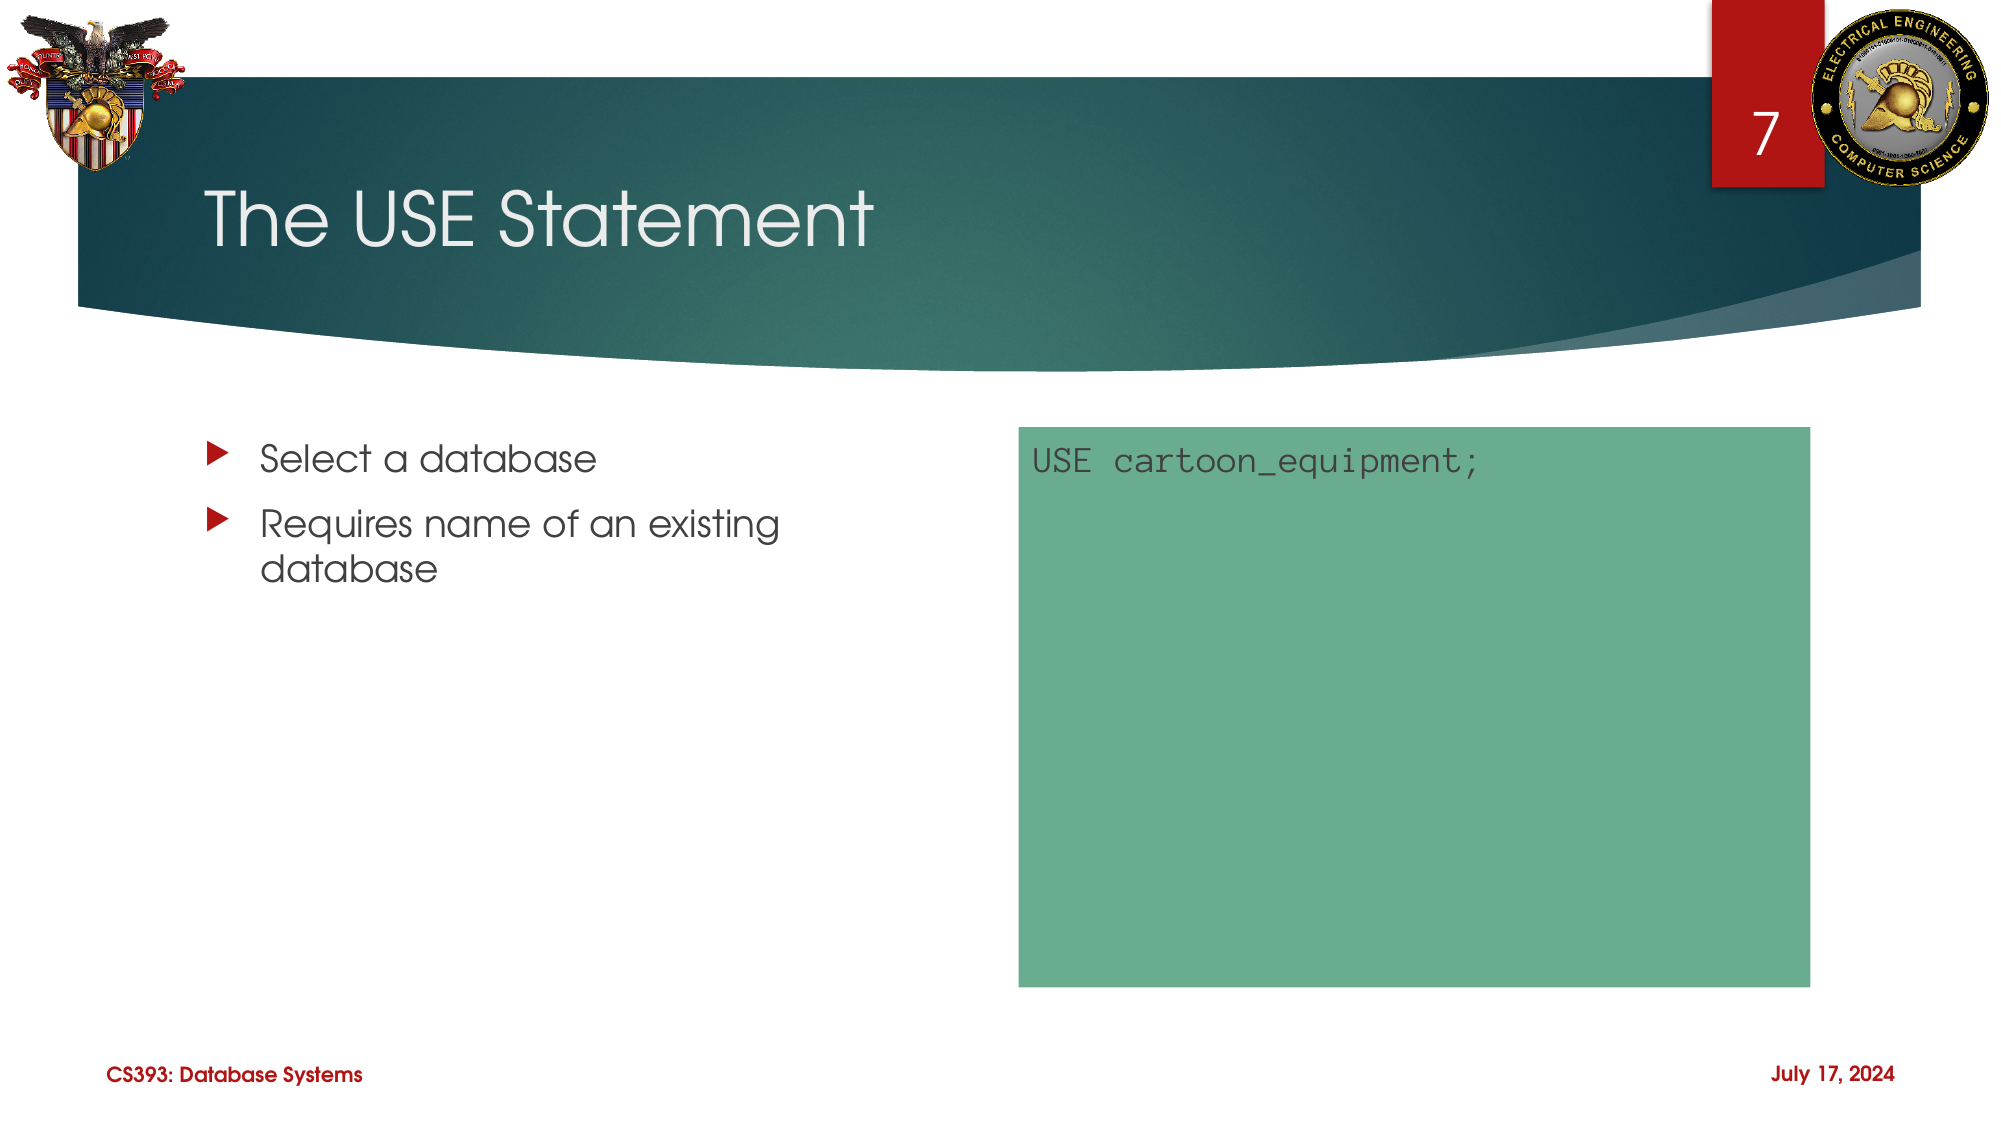

7
# The USE Statement
Select a database
Requires name of an existing database
USE cartoon_equipment;
CS393: Database Systems
July 17, 2024